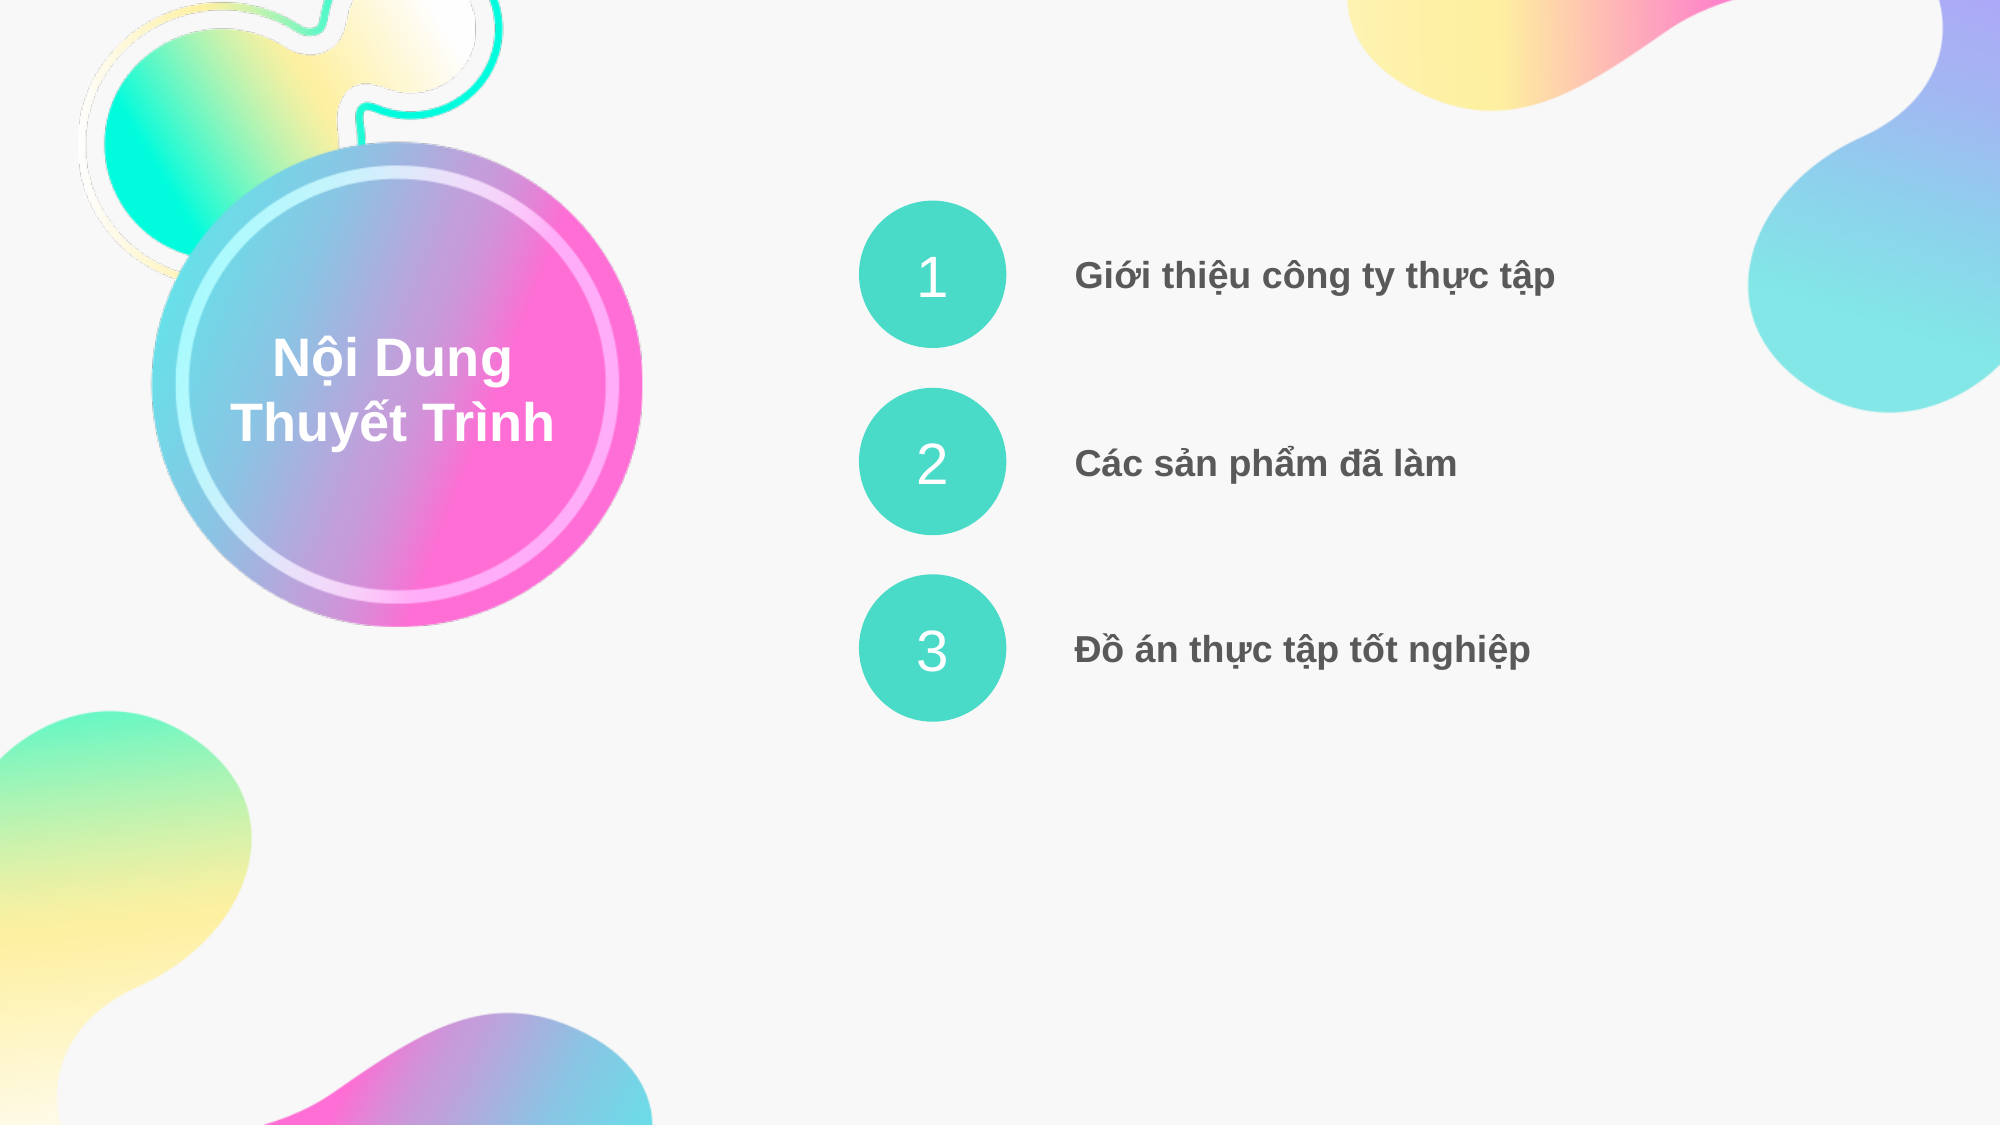

1
Giới thiệu công ty thực tập
Nội Dung Thuyết Trình
2
Các sản phẩm đã làm
3
Đồ án thực tập tốt nghiệp